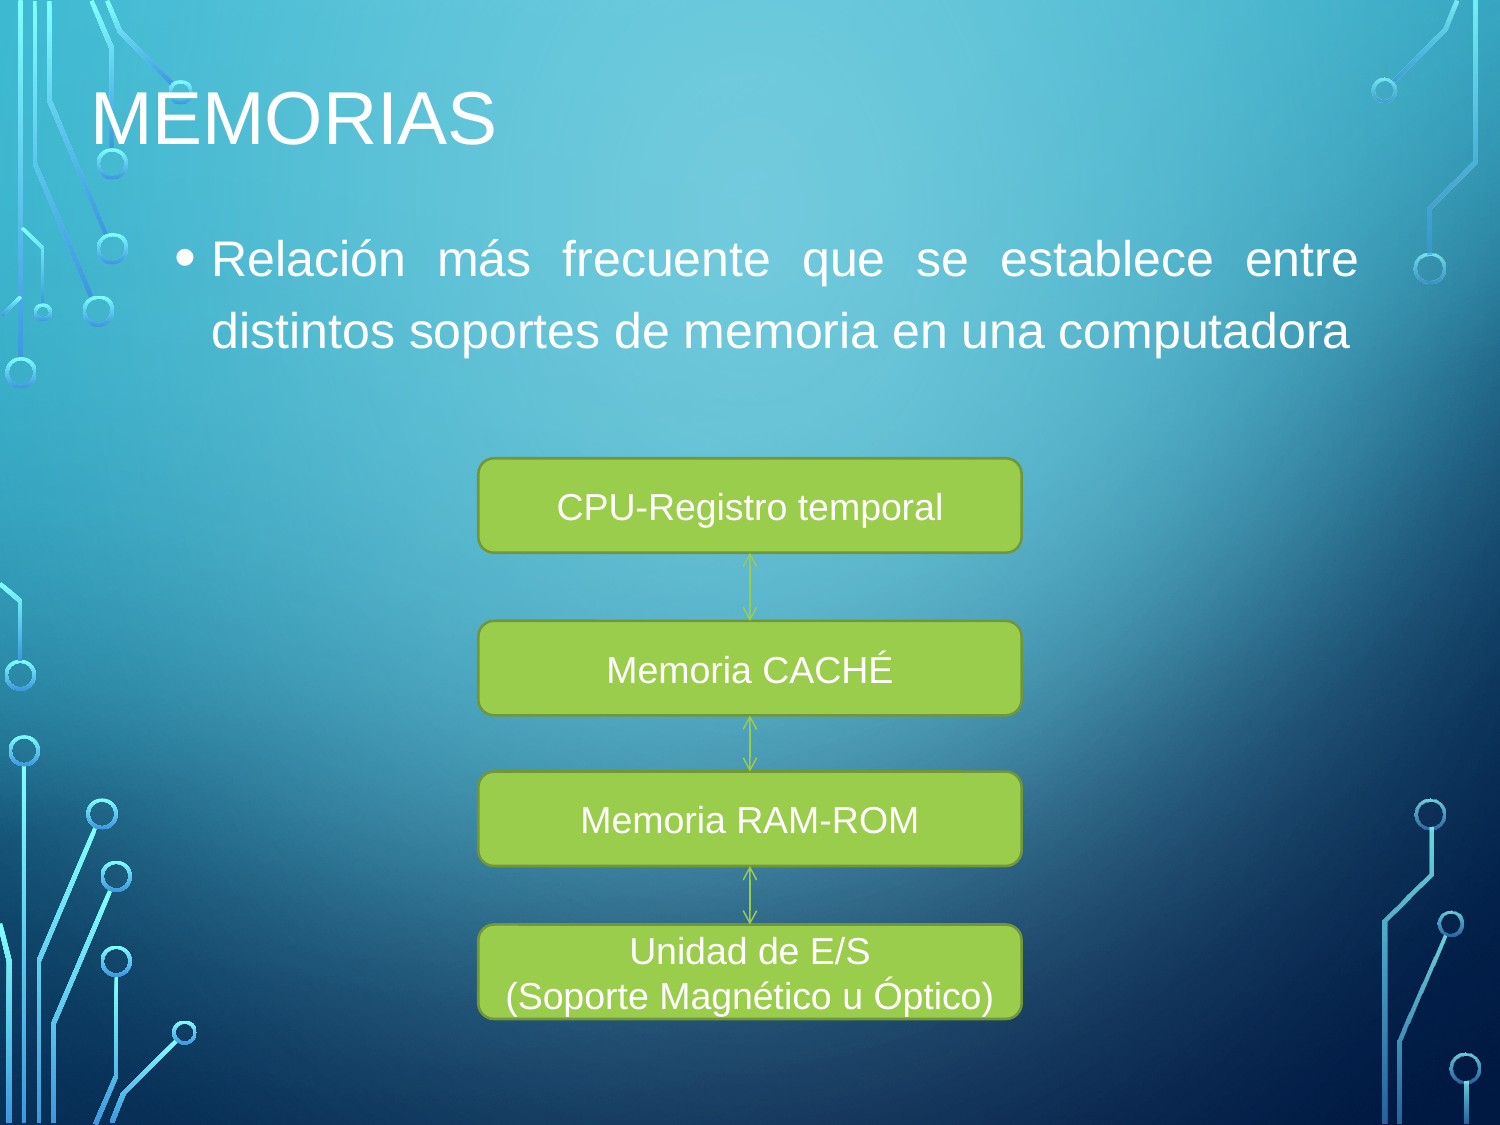

# Memorias
Relación más frecuente que se establece entre distintos soportes de memoria en una computadora
CPU-Registro temporal
Memoria CACHÉ
Memoria RAM-ROM
Unidad de E/S
(Soporte Magnético u Óptico)